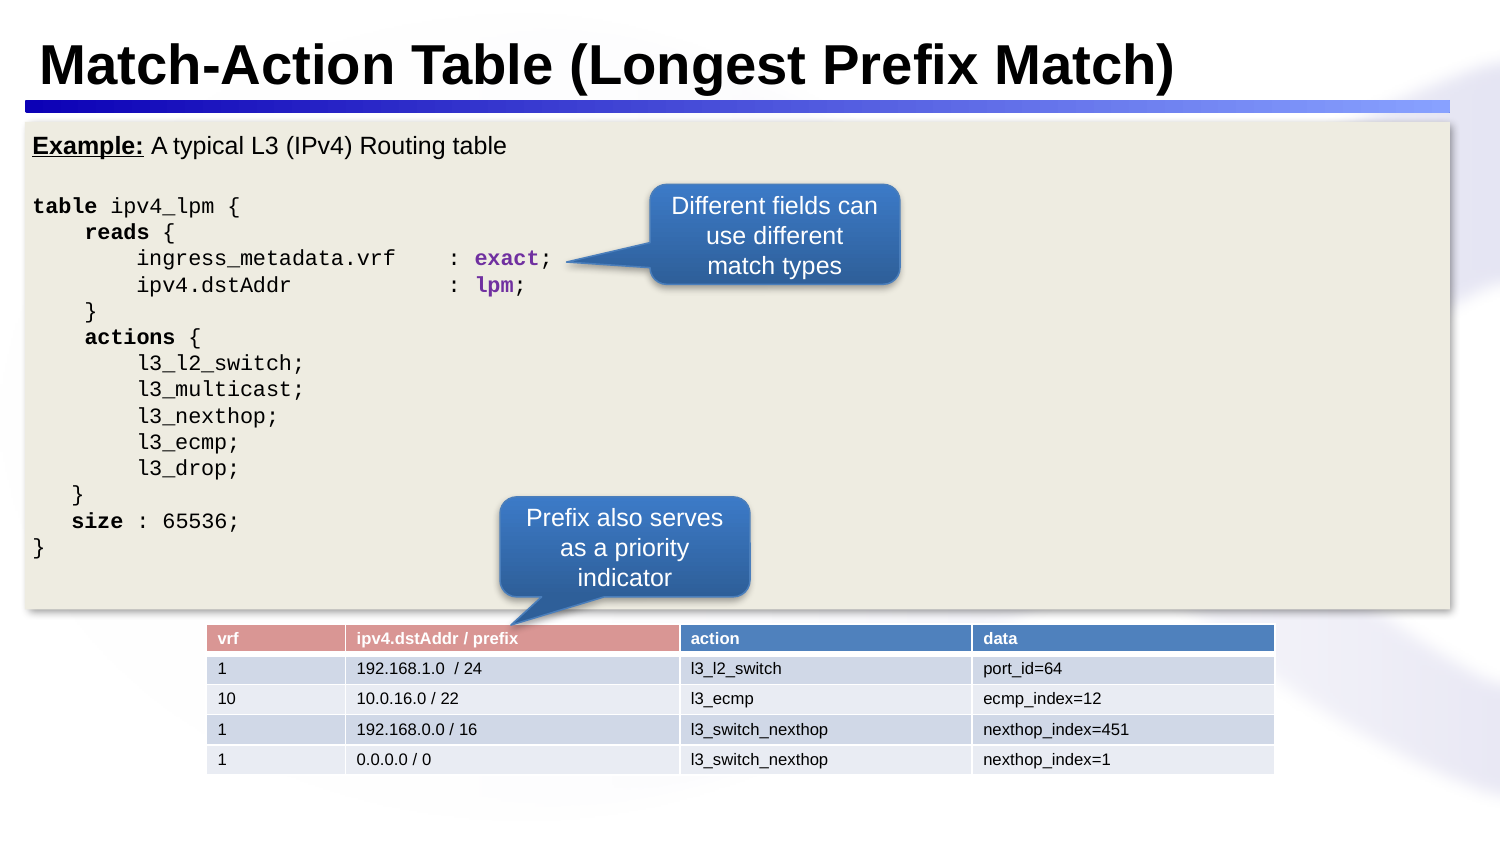

# Match-Action Table (Longest Prefix Match)
Example: A typical L3 (IPv4) Routing table

table ipv4_lpm {
    reads {
        ingress_metadata.vrf    : exact;
        ipv4.dstAddr            : lpm;
    }
    actions {
        l3_l2_switch;
        l3_multicast;
        l3_nexthop;
        l3_ecmp;
        l3_drop;
   }
   size : 65536;
}
Different fields can use different match types
Prefix also serves as a priority indicator
| vrf | ipv4.dstAddr / prefix | action | data |
| --- | --- | --- | --- |
| 1 | 192.168.1.0 / 24 | l3\_l2\_switch | port\_id=64 |
| 10 | 10.0.16.0 / 22 | l3\_ecmp | ecmp\_index=12 |
| 1 | 192.168.0.0 / 16 | l3\_switch\_nexthop | nexthop\_index=451 |
| 1 | 0.0.0.0 / 0 | l3\_switch\_nexthop | nexthop\_index=1 |